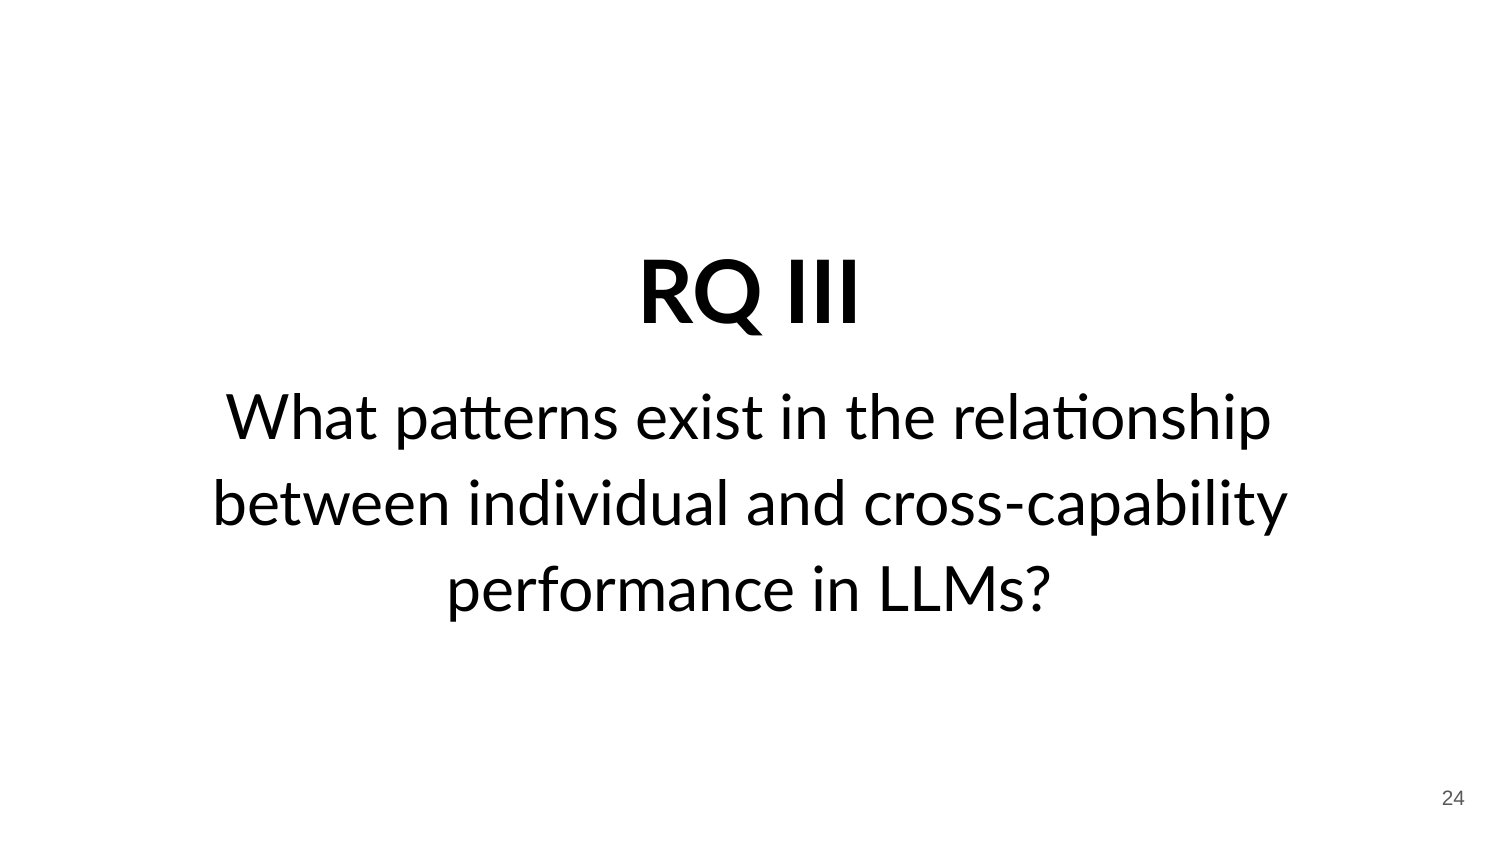

RQ III
What patterns exist in the relationship between individual and cross-capability performance in LLMs?
24